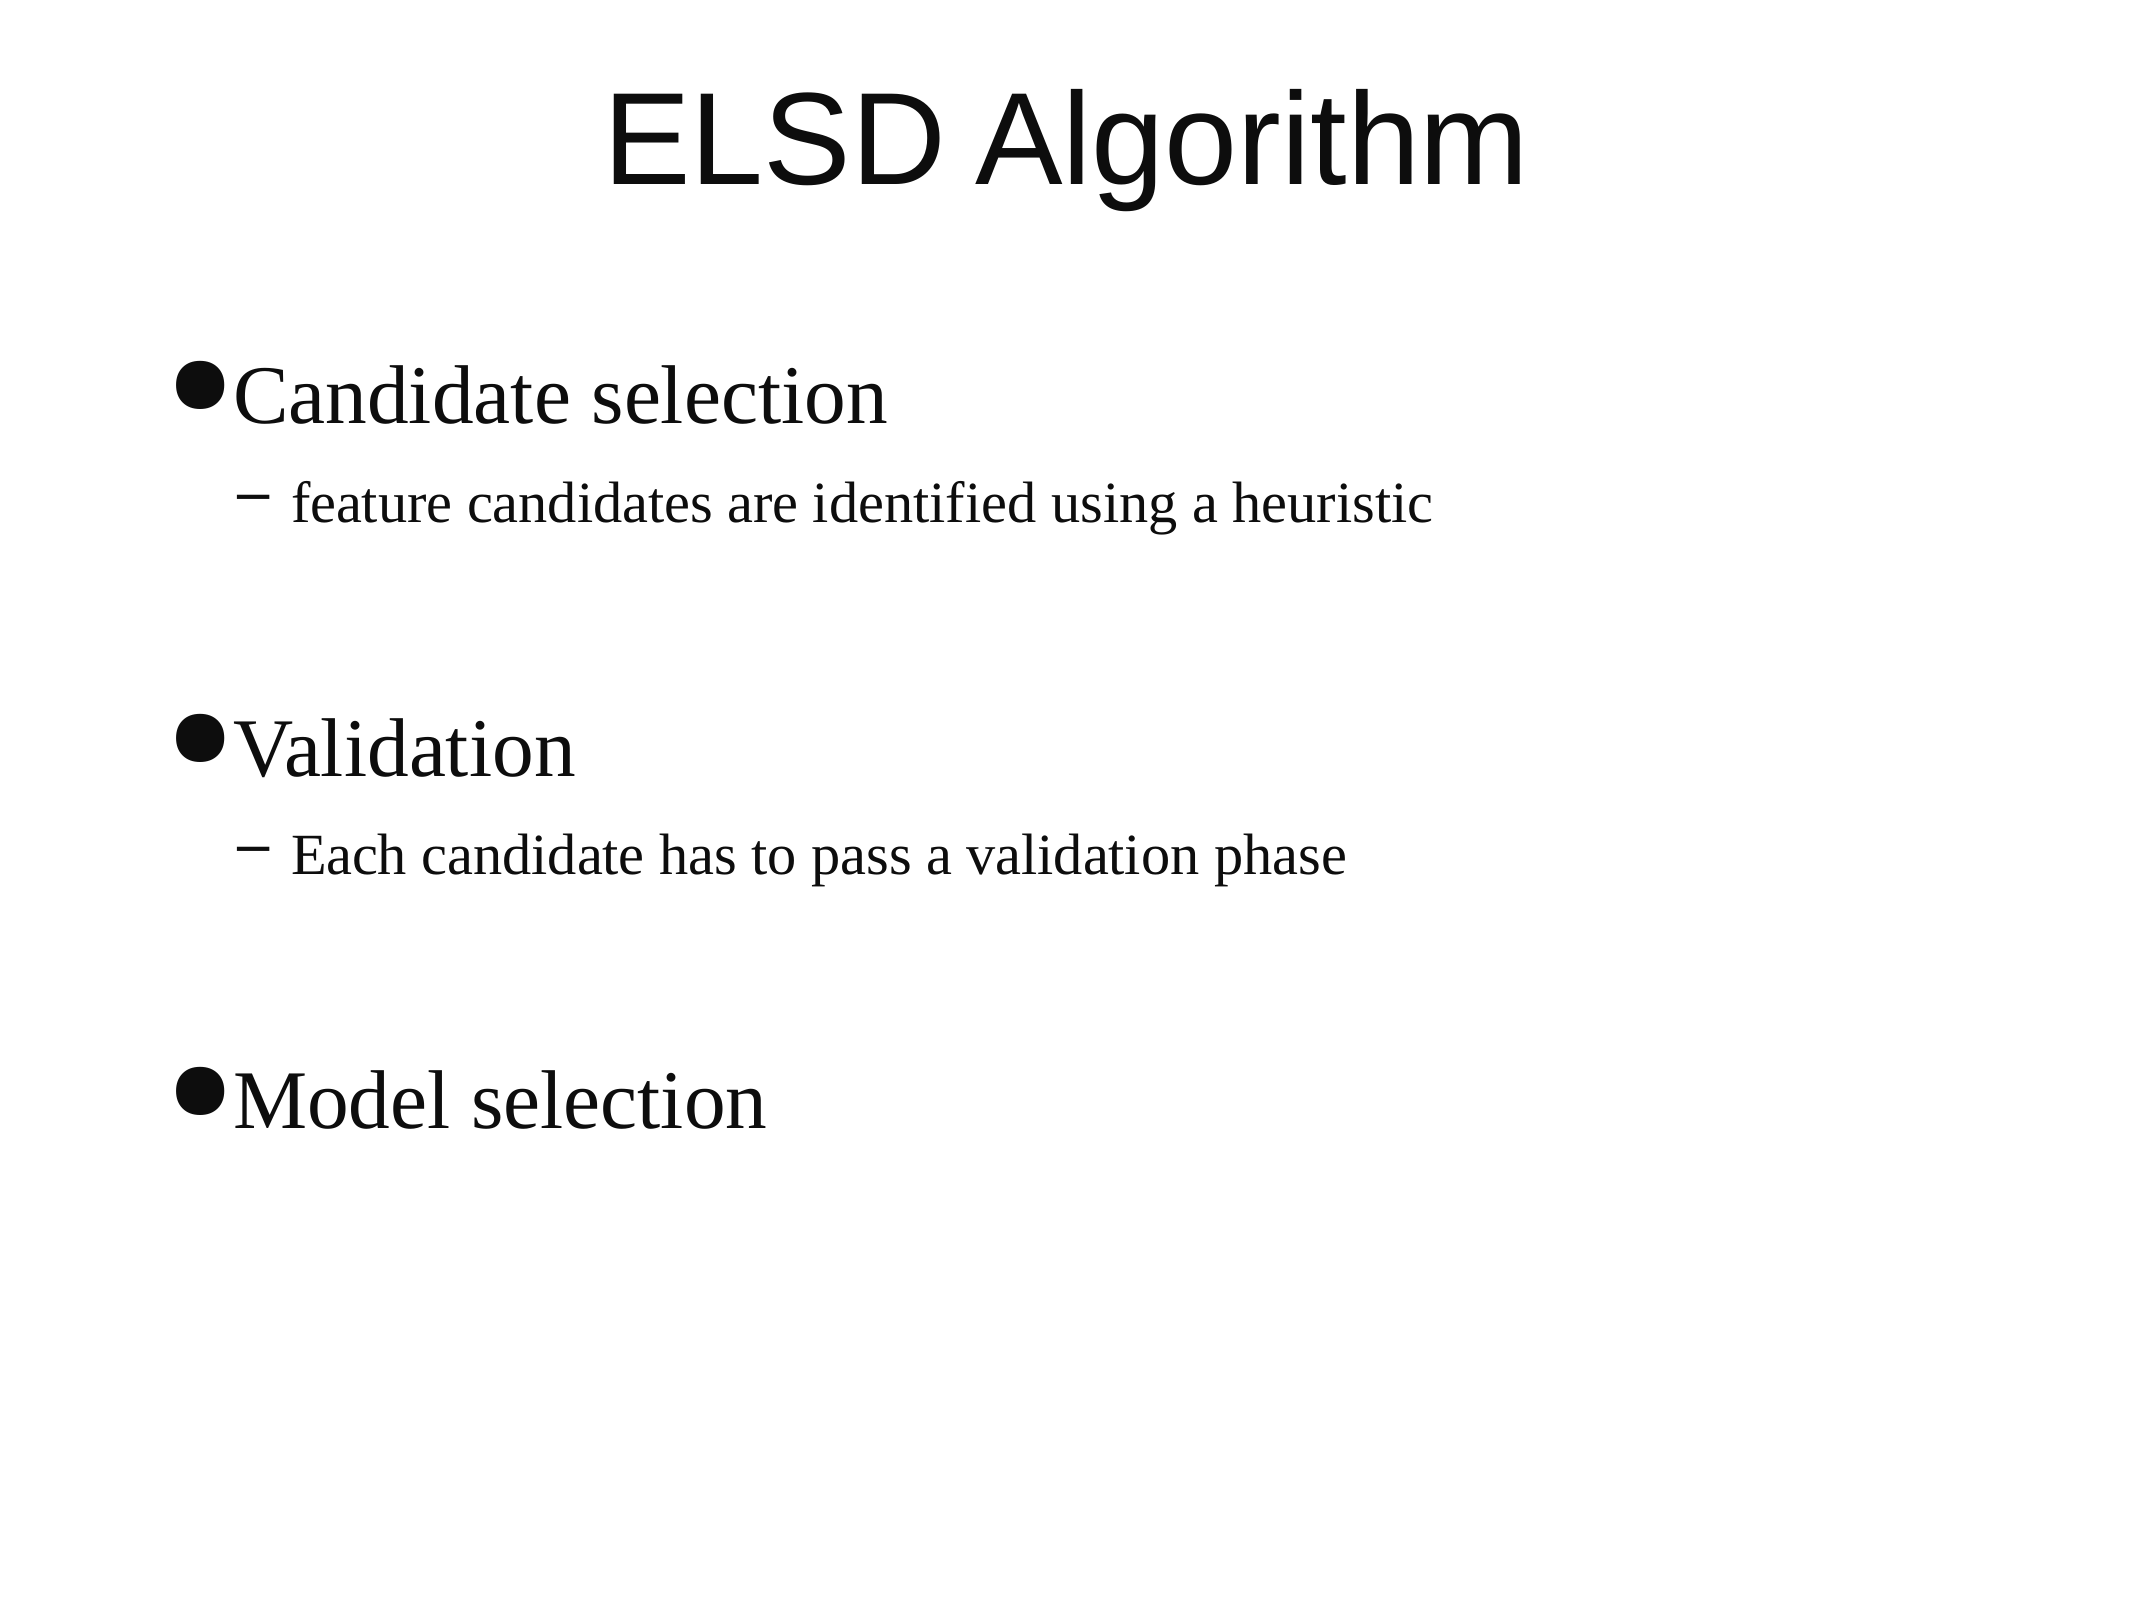

# ELSD Algorithm
Candidate selection
feature candidates are identified using a heuristic

Validation
Each candidate has to pass a validation phase

Model selection